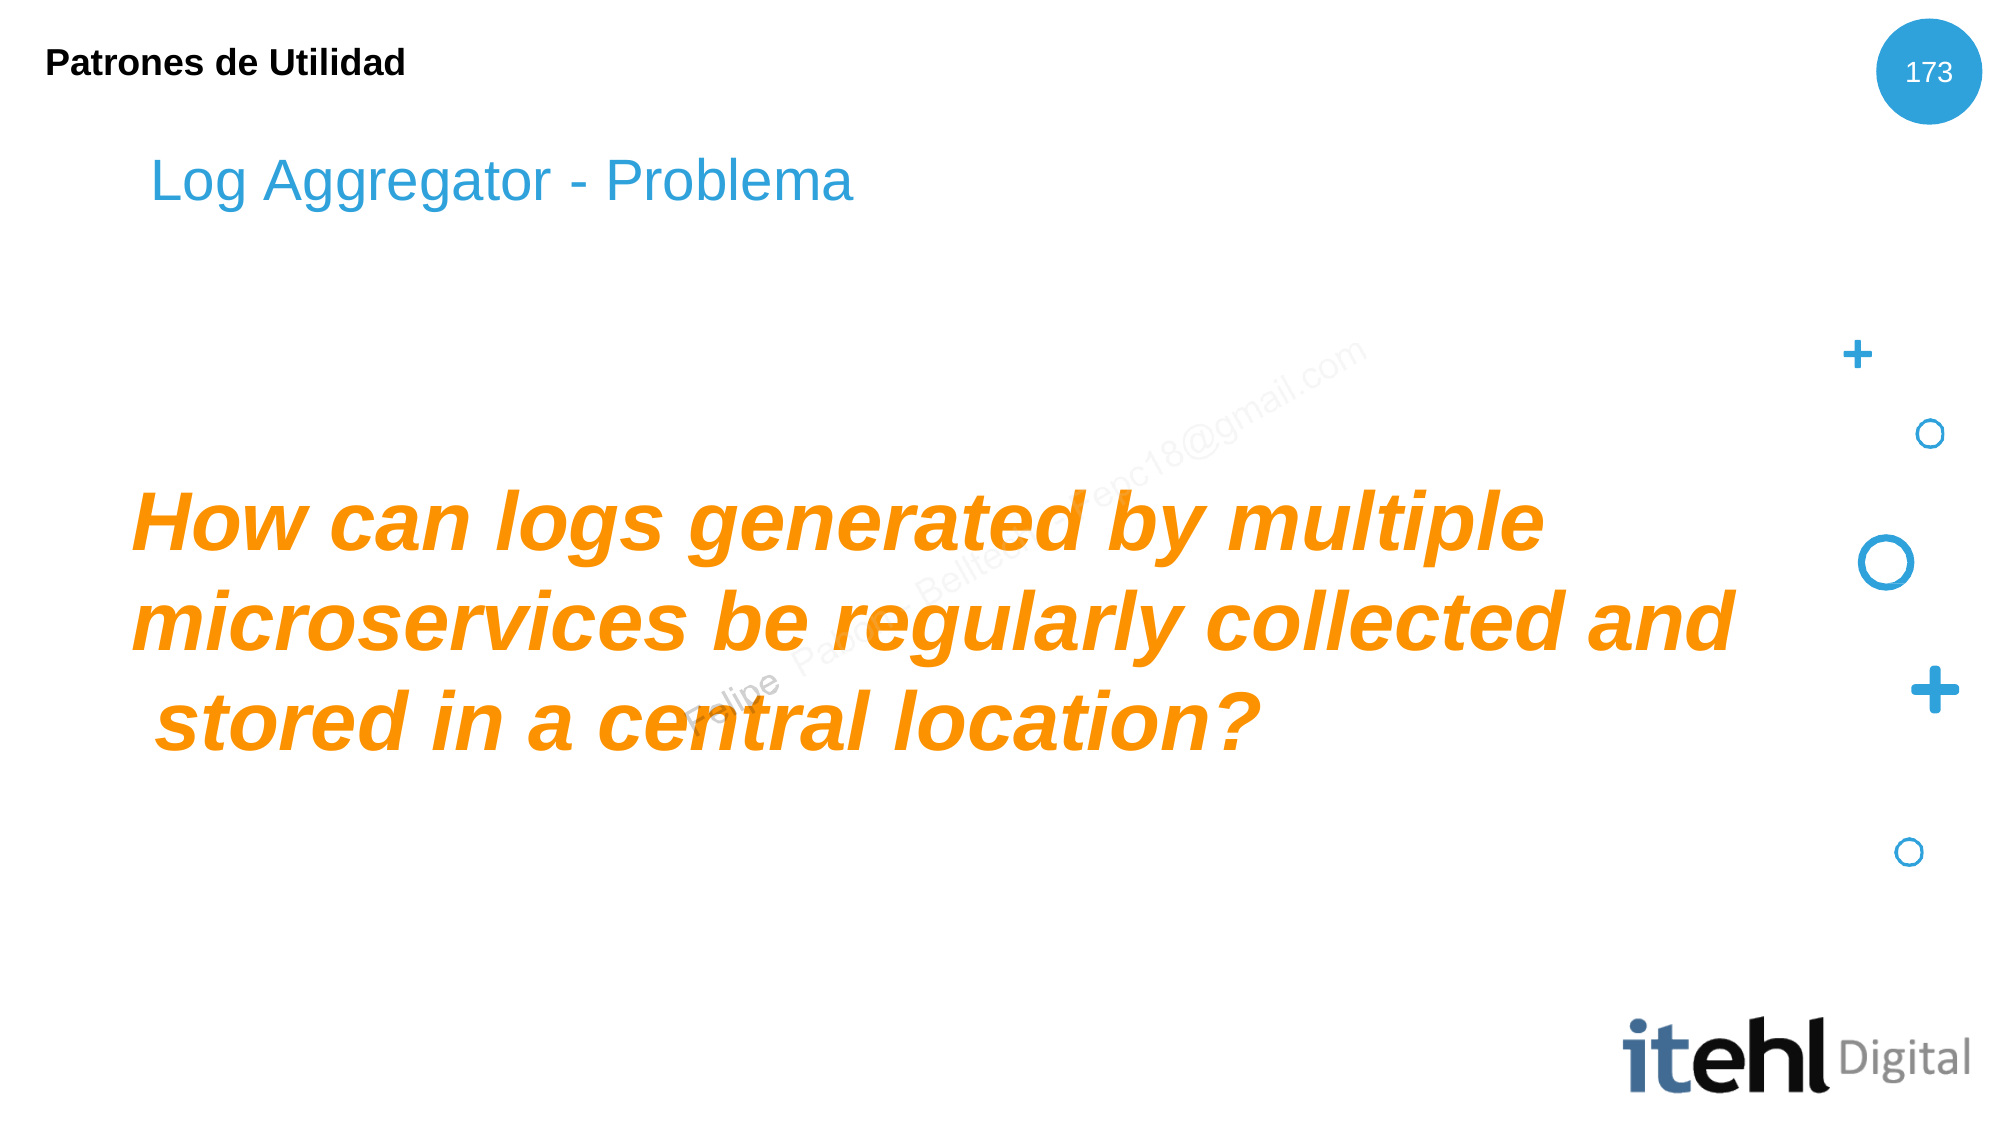

Patrones de Utilidad
173
Log Aggregator - Problema

How can logs generated by multiple  microservices be regularly collected and  stored in a central location?